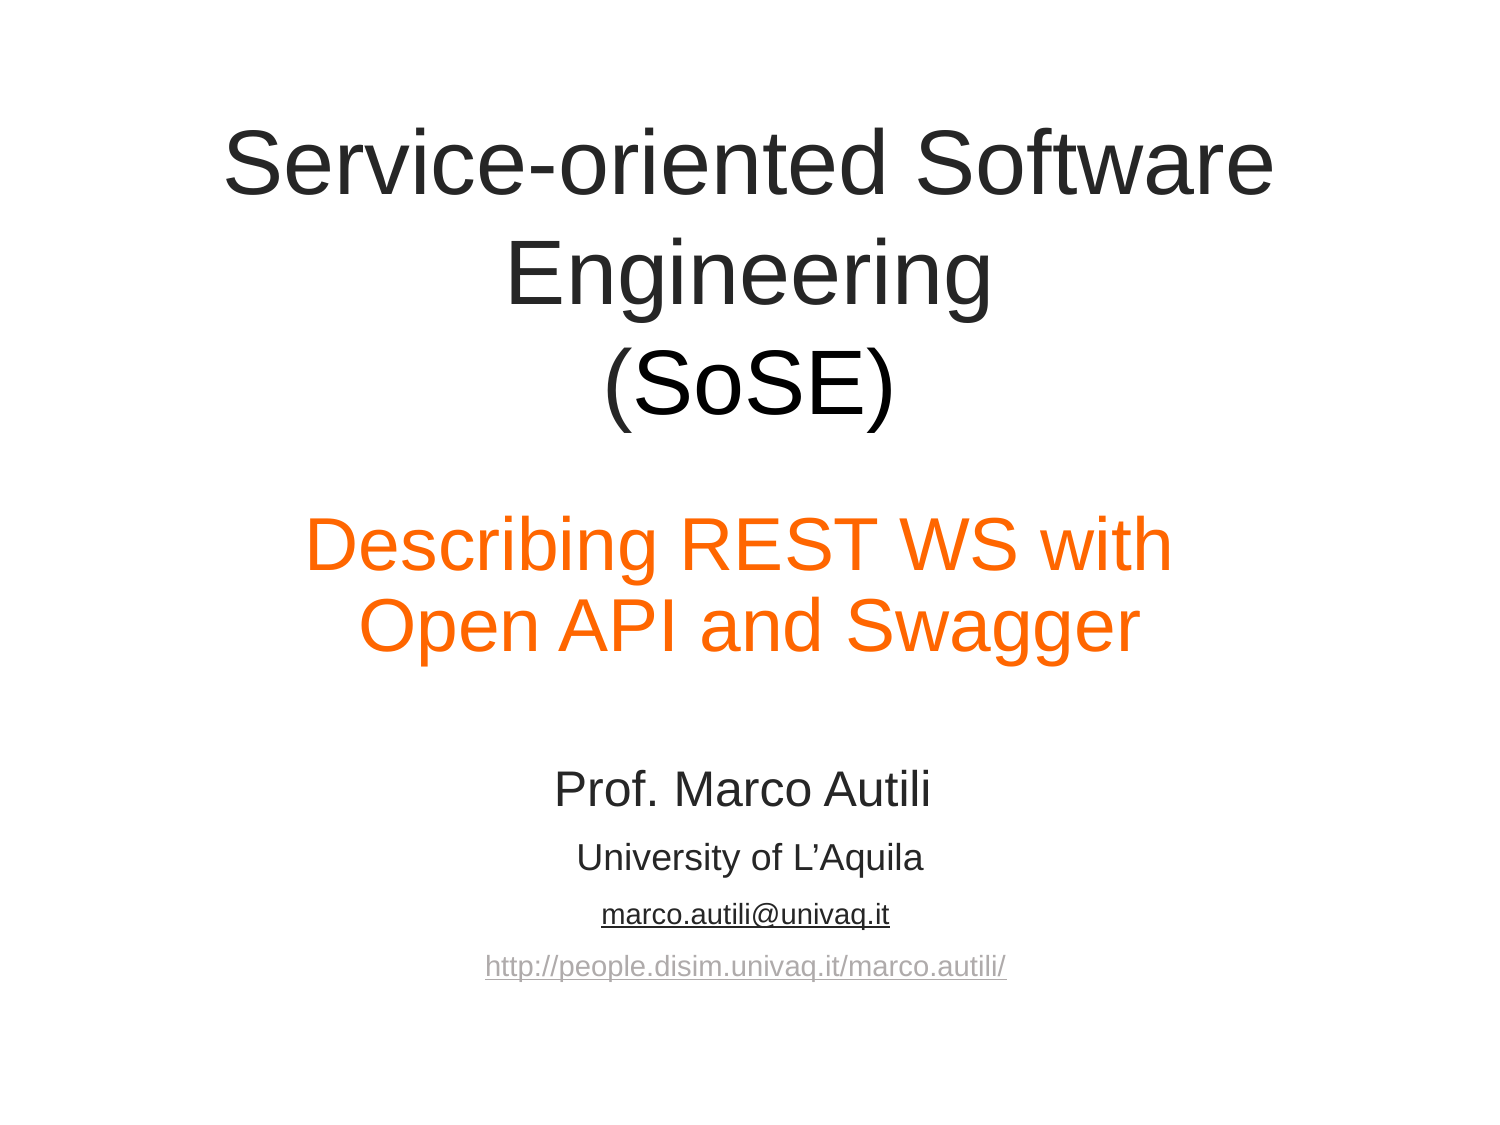

# Service-oriented Software Engineering (SoSE)
Describing REST WS with
Open API and Swagger

Prof. Marco Autili
University of L’Aquila
marco.autili@univaq.it
http://people.disim.univaq.it/marco.autili/